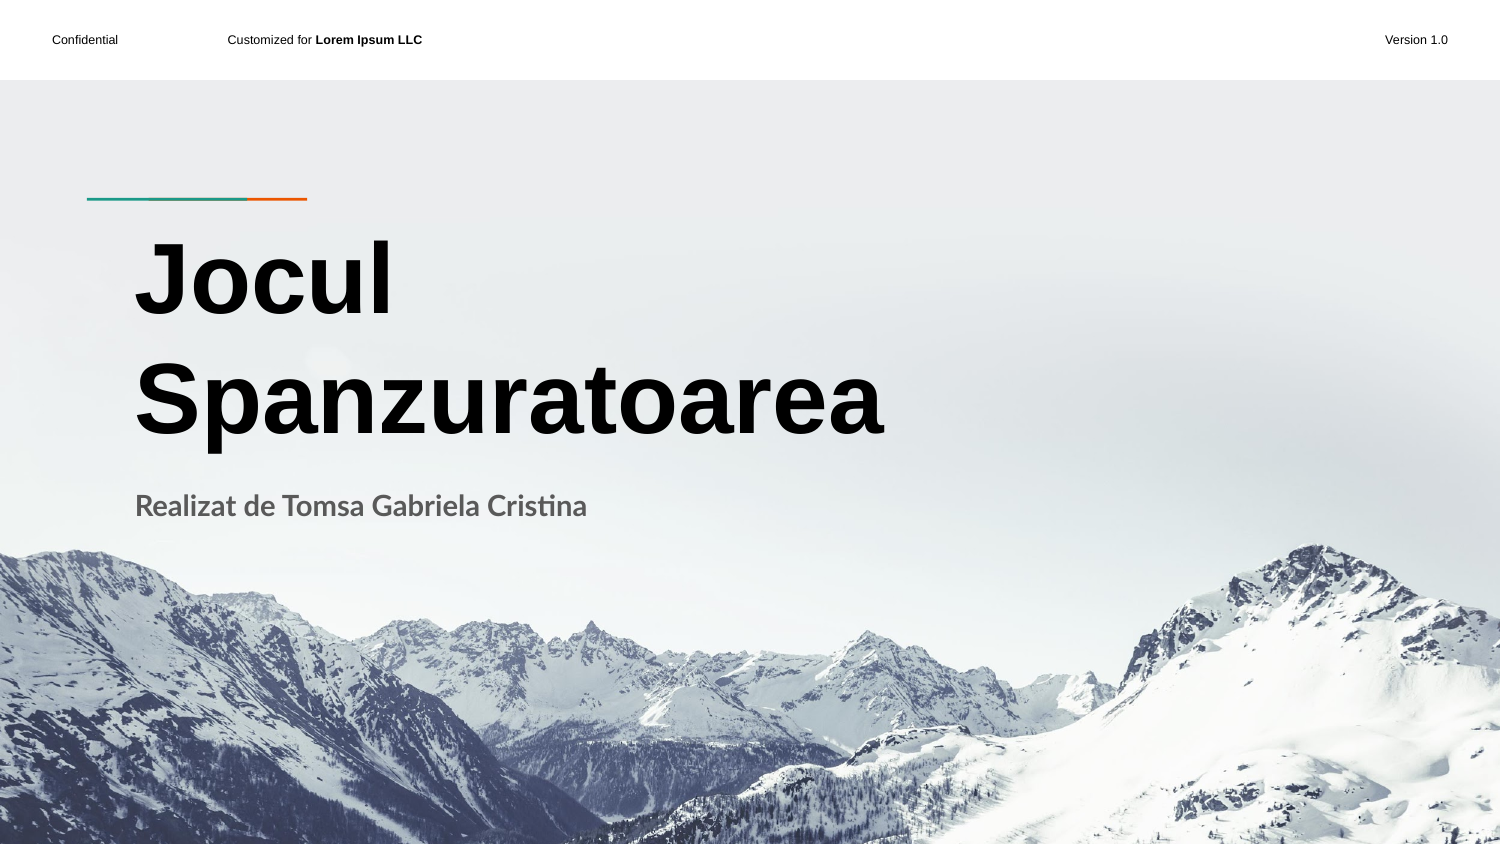

# Jocul
Spanzuratoarea
Realizat de Tomsa Gabriela Cristina